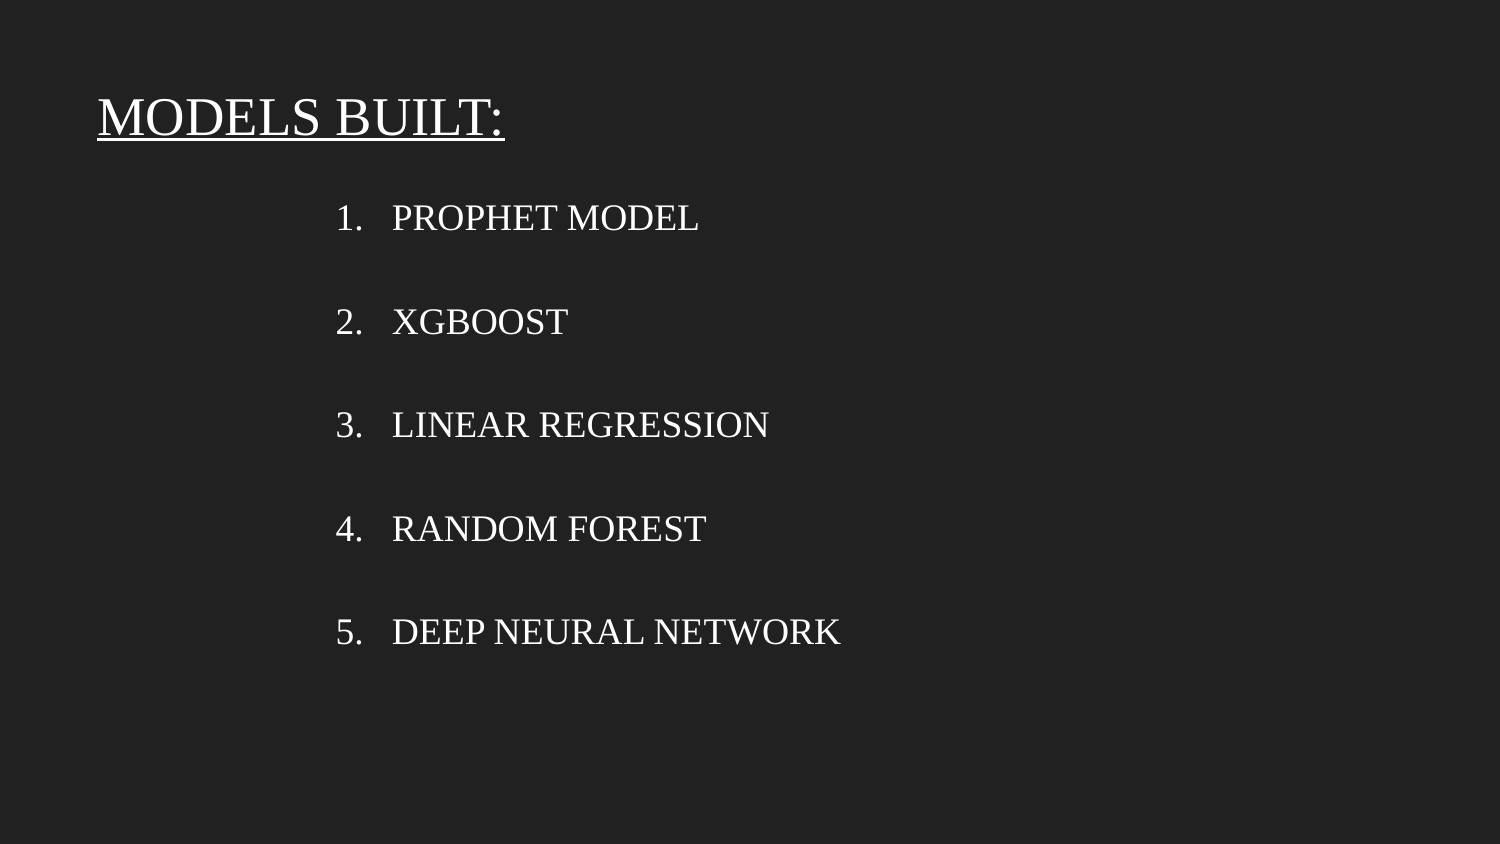

MODELS BUILT:
:
PROPHET MODEL

XGBOOST

LINEAR REGRESSION

RANDOM FOREST

DEEP NEURAL NETWORK